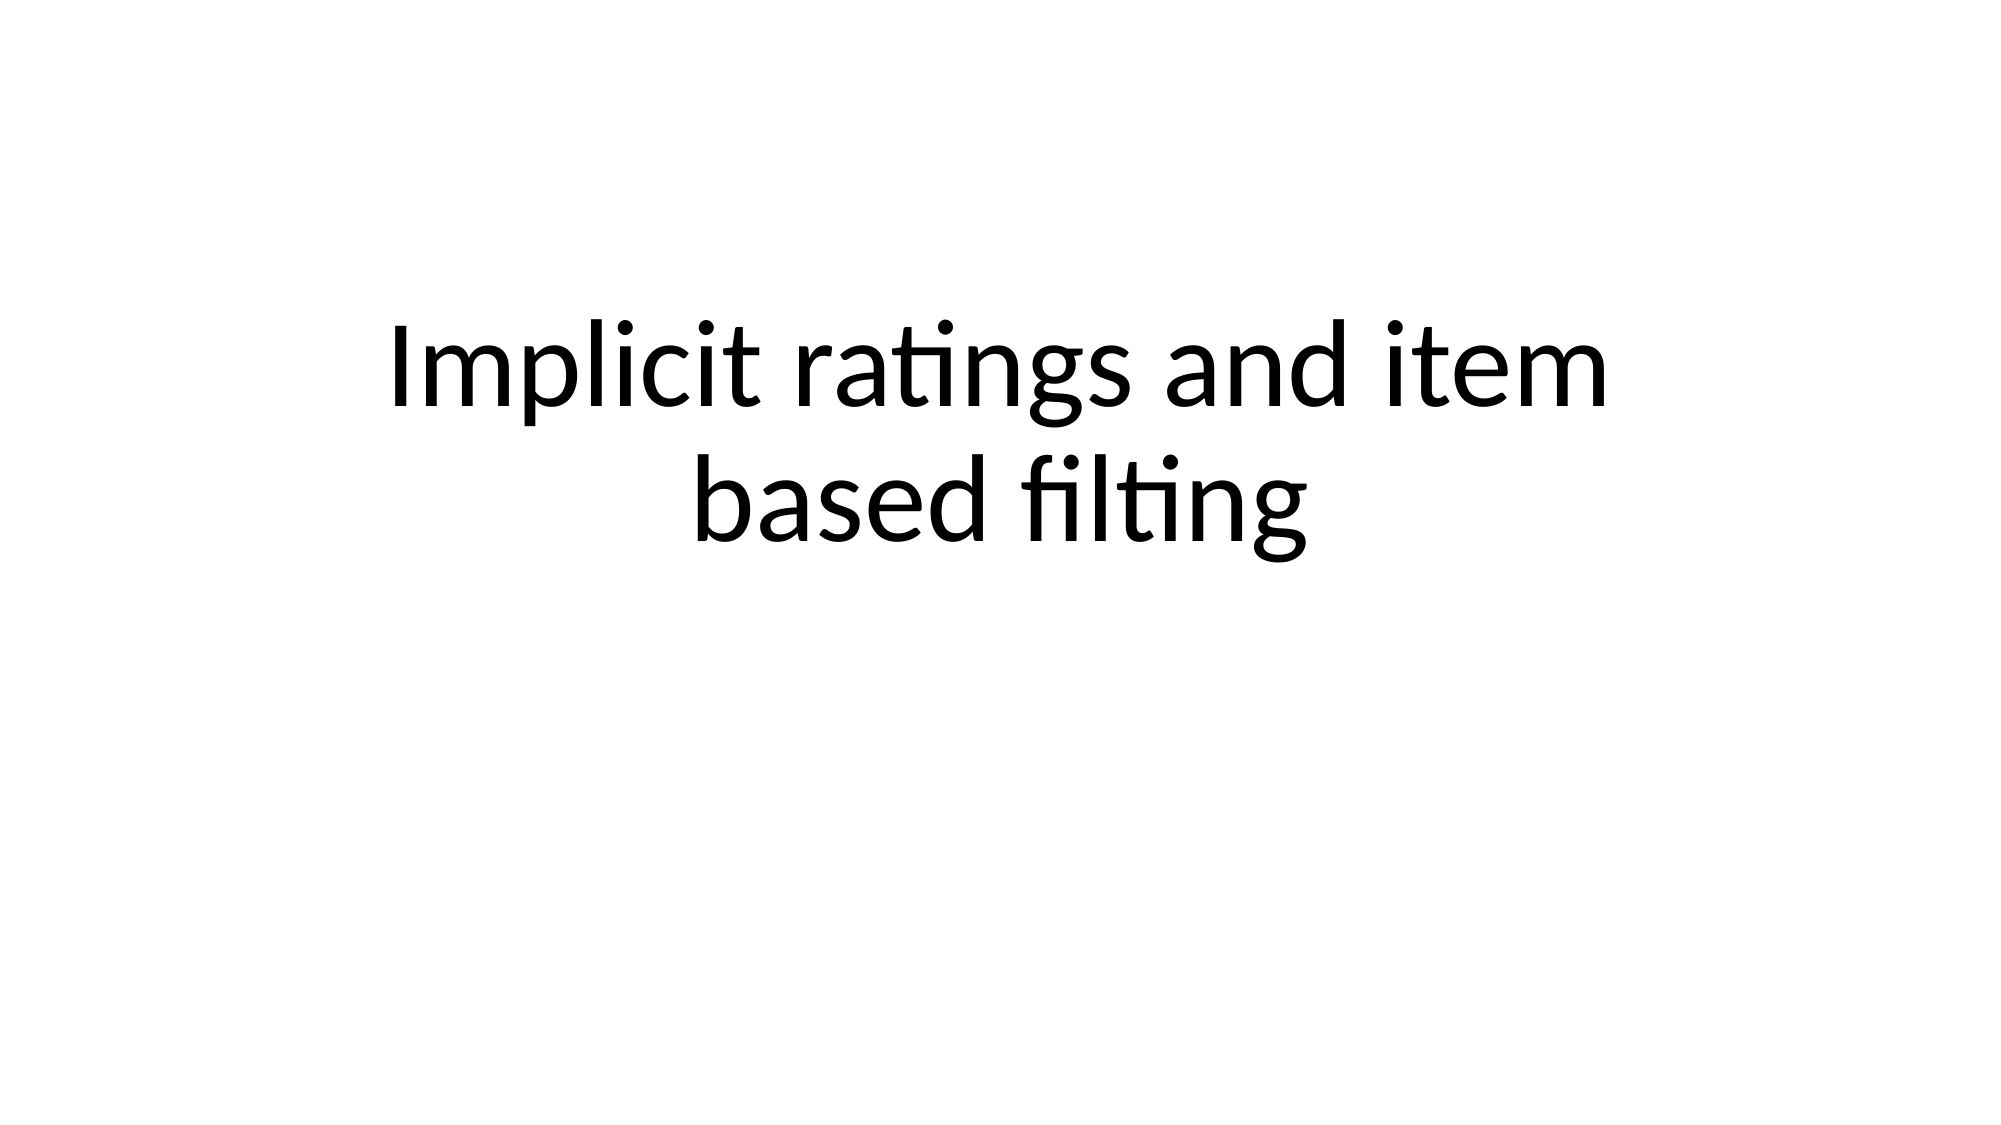

# Implicit ratings and item based filting